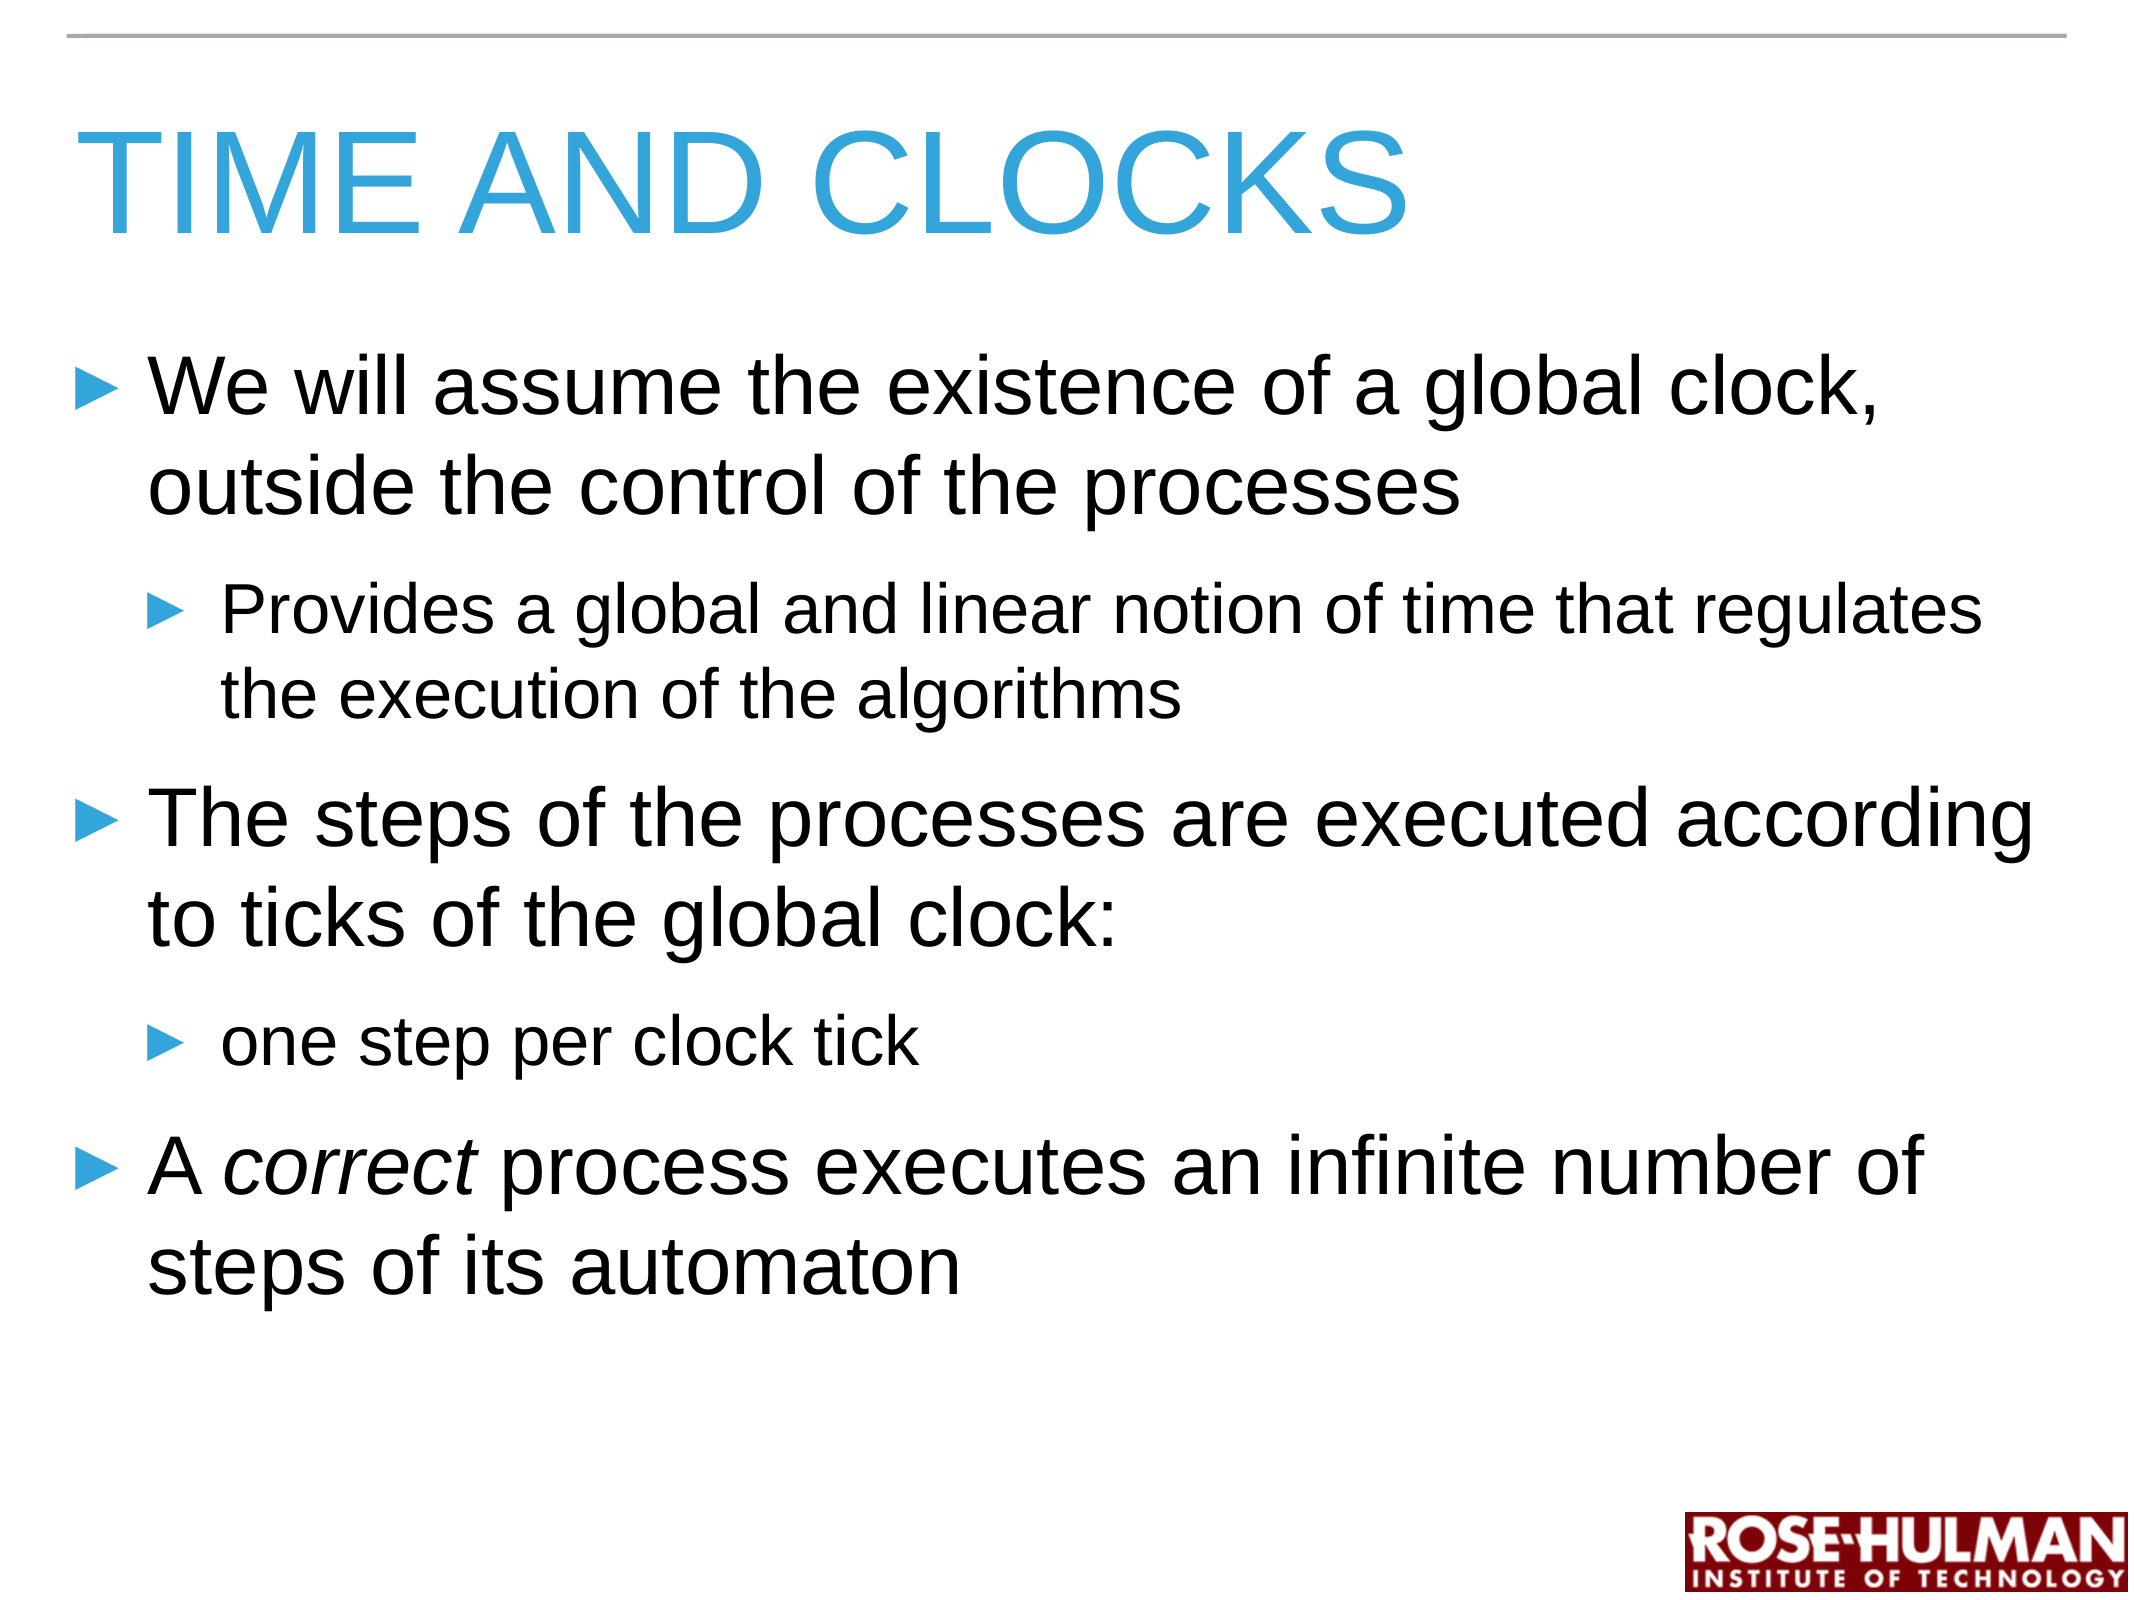

# time and clocks
We will assume the existence of a global clock, outside the control of the processes
Provides a global and linear notion of time that regulates the execution of the algorithms
The steps of the processes are executed according to ticks of the global clock:
one step per clock tick
A correct process executes an infinite number of steps of its automaton
10